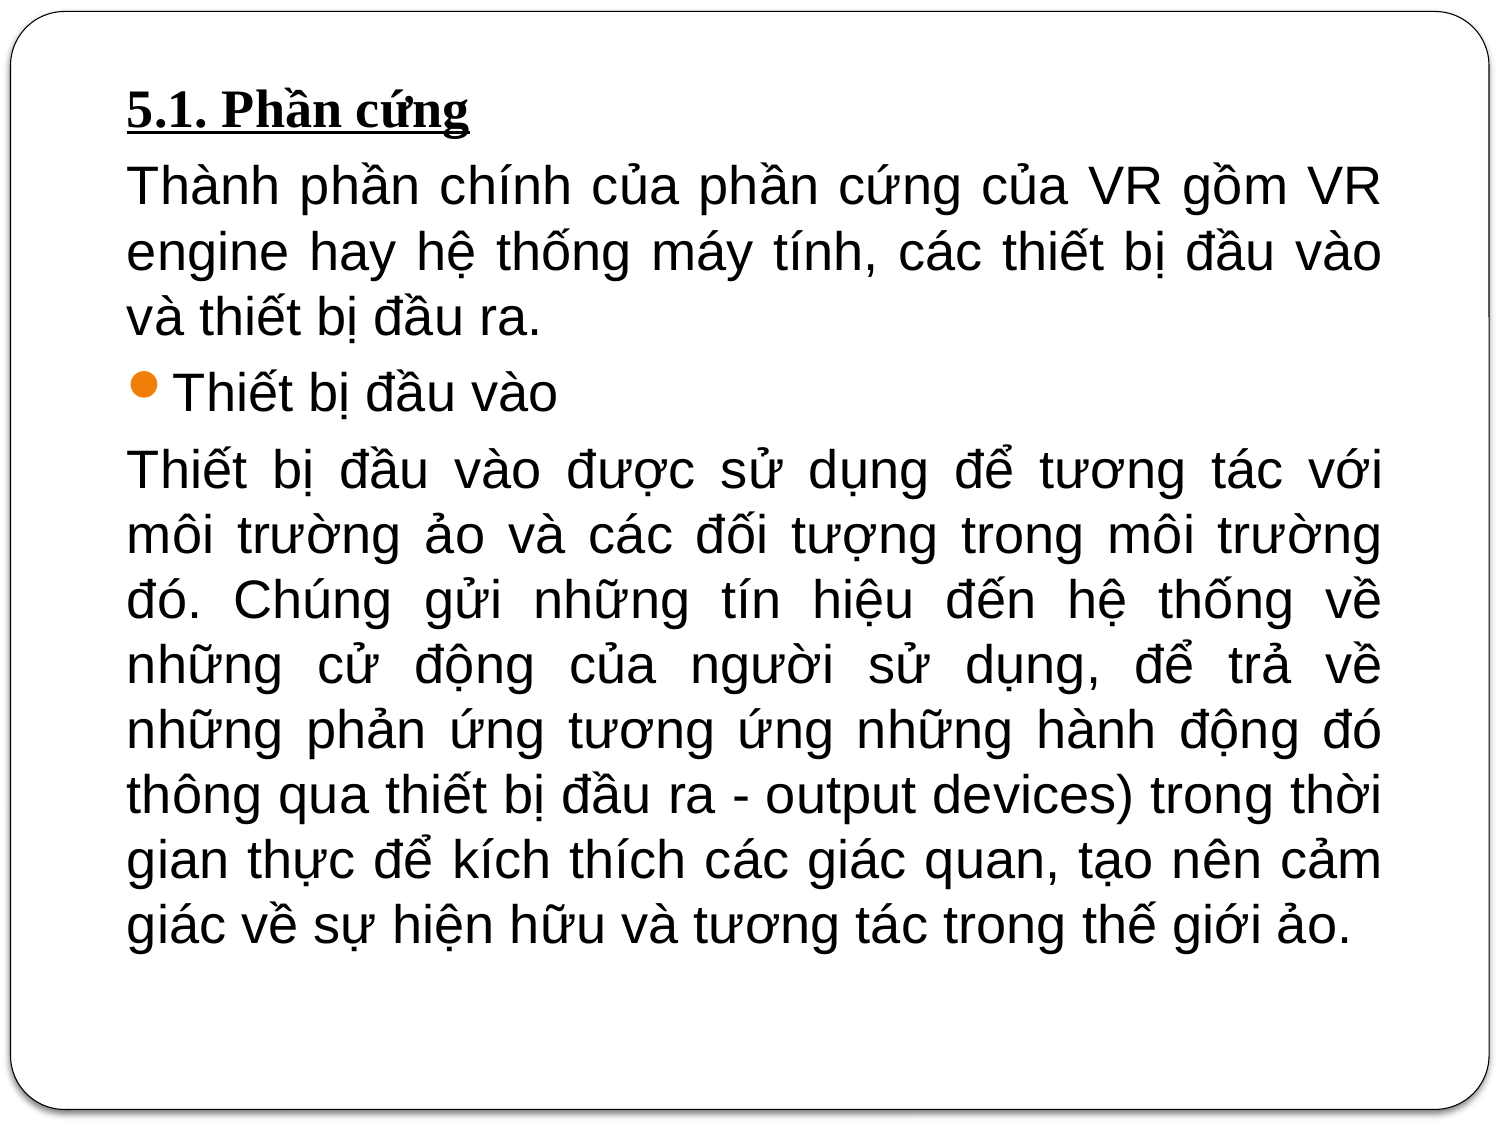

5.1. Phần cứng
Thành phần chính của phần cứng của VR gồm VR engine hay hệ thống máy tính, các thiết bị đầu vào và thiết bị đầu ra.
Thiết bị đầu vào
Thiết bị đầu vào được sử dụng để tương tác với môi trường ảo và các đối tượng trong môi trường đó. Chúng gửi những tín hiệu đến hệ thống về những cử động của người sử dụng, để trả về những phản ứng tương ứng những hành động đó thông qua thiết bị đầu ra - output devices) trong thời gian thực để kích thích các giác quan, tạo nên cảm giác về sự hiện hữu và tương tác trong thế giới ảo.